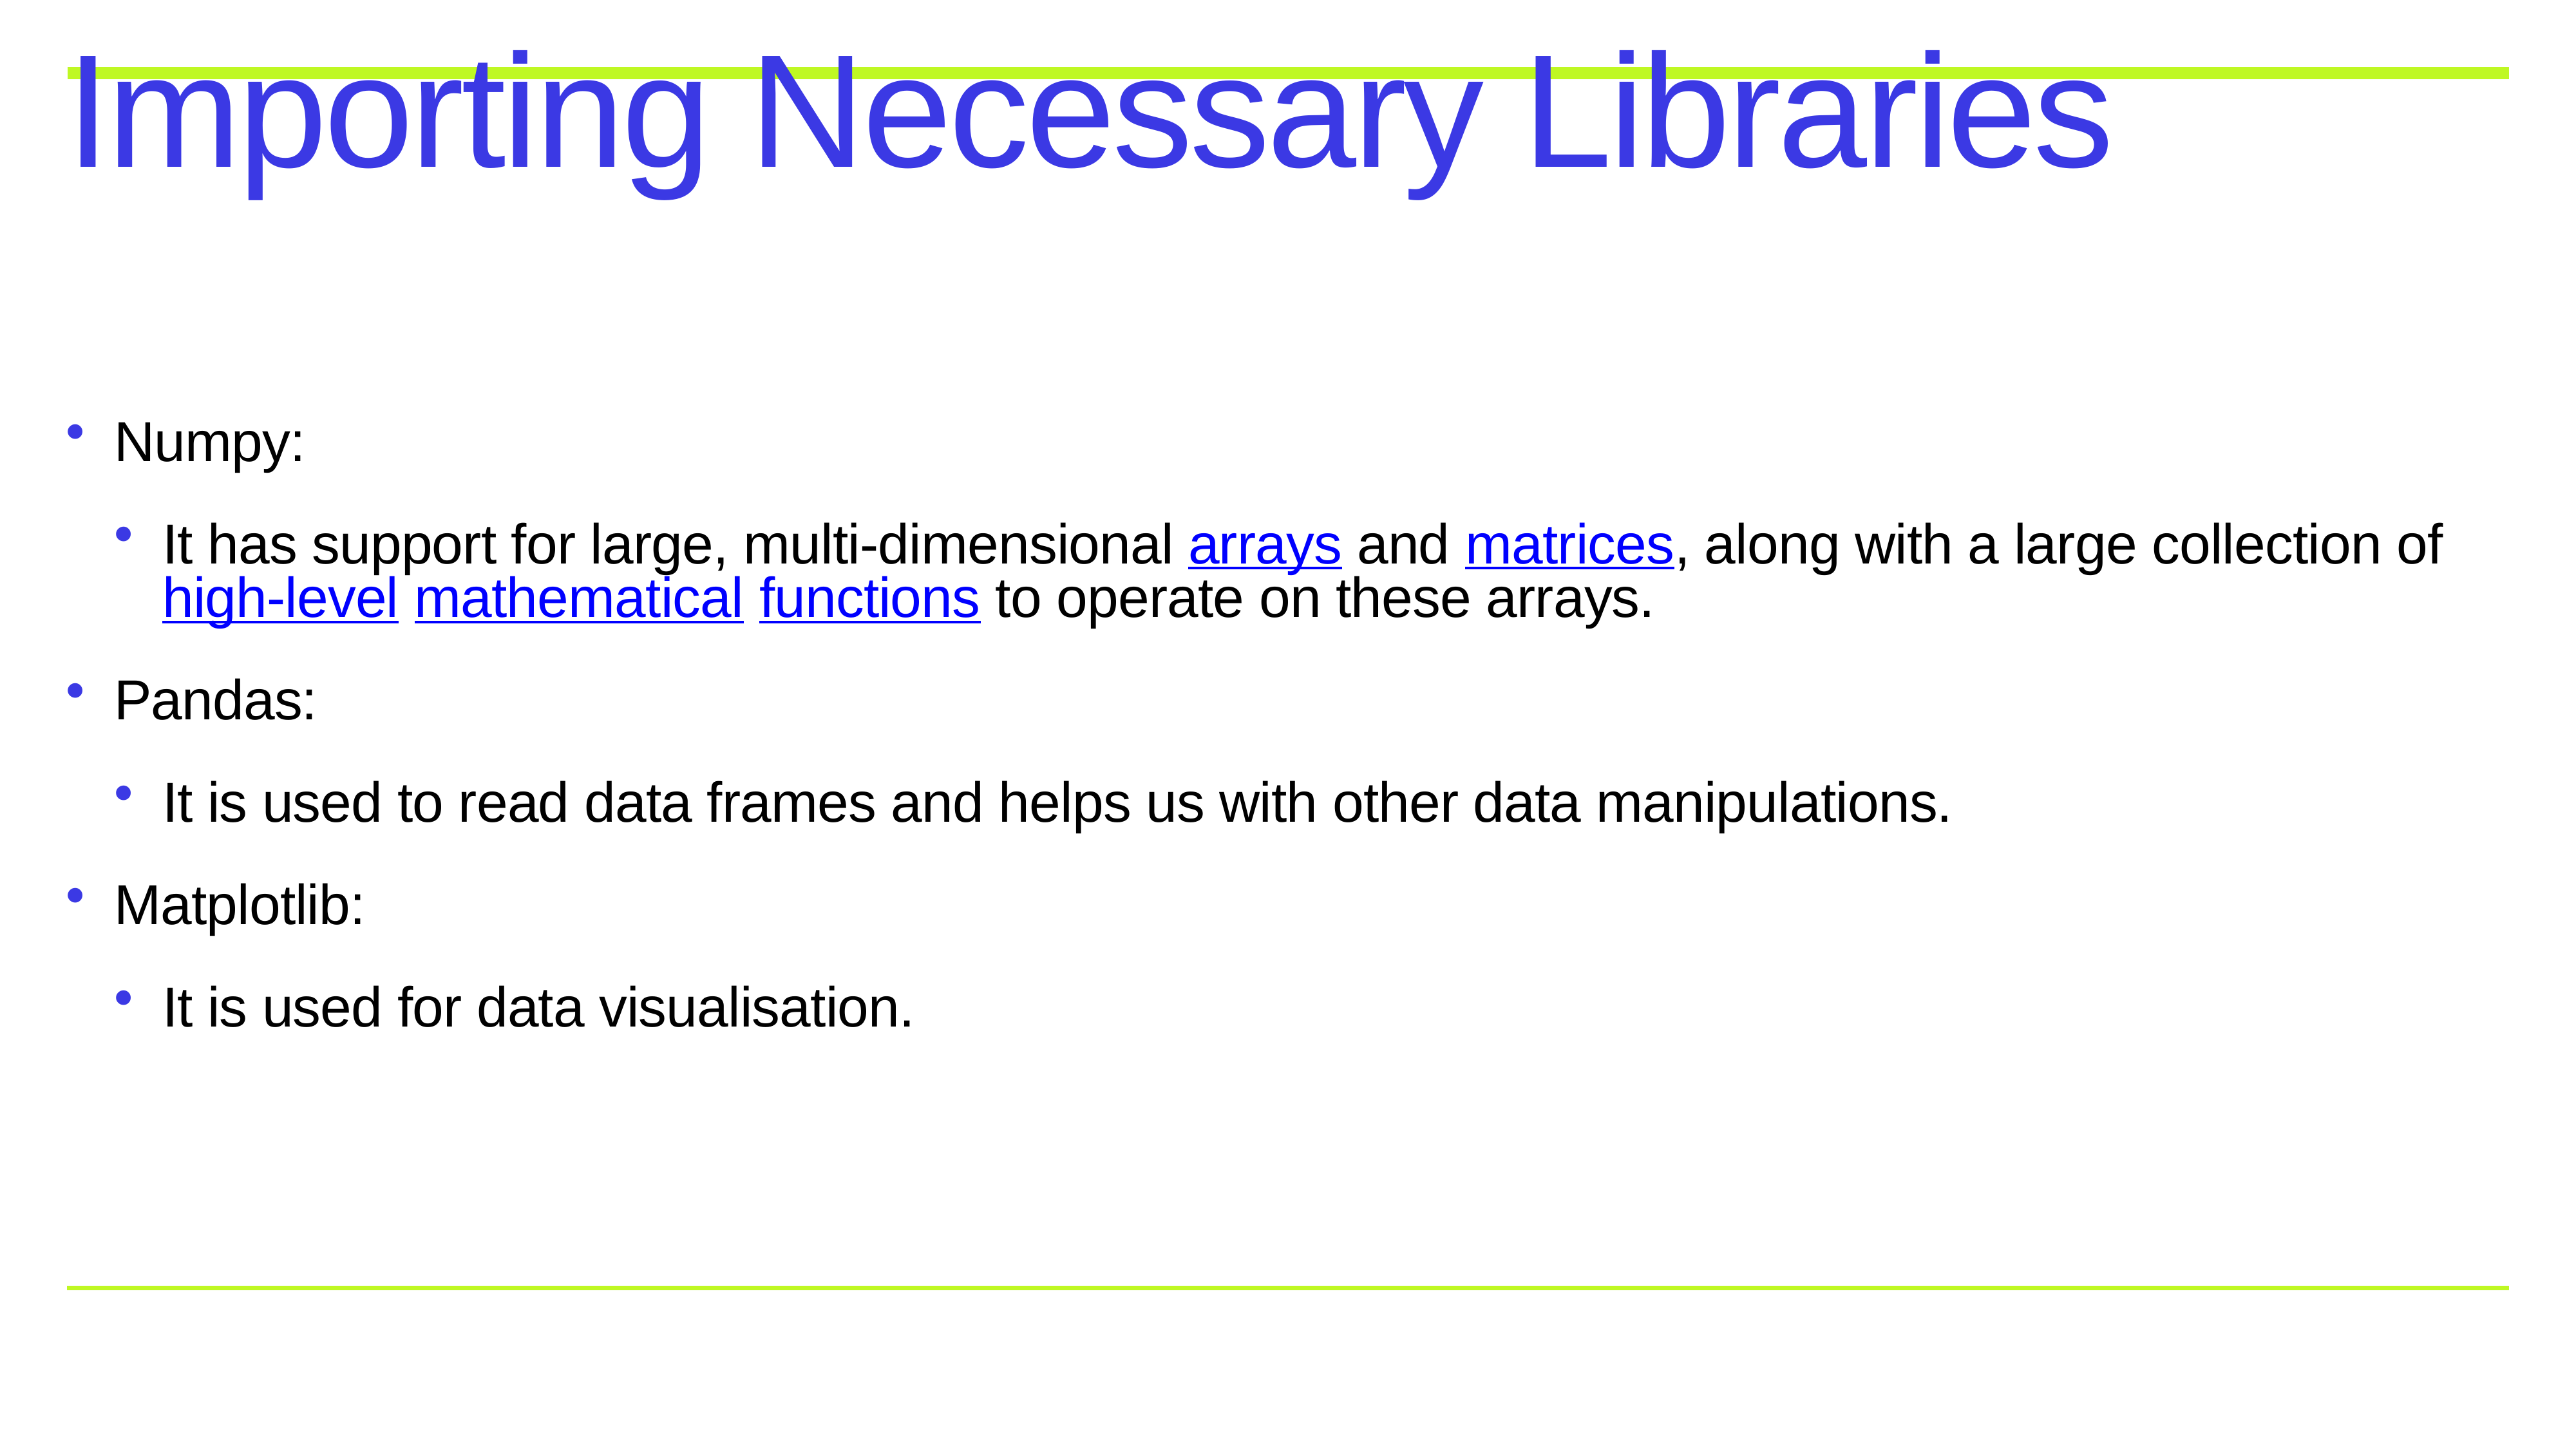

# Importing Necessary Libraries
Numpy:
It has support for large, multi-dimensional arrays and matrices, along with a large collection of high-level mathematical functions to operate on these arrays.
Pandas:
It is used to read data frames and helps us with other data manipulations.
Matplotlib:
It is used for data visualisation.